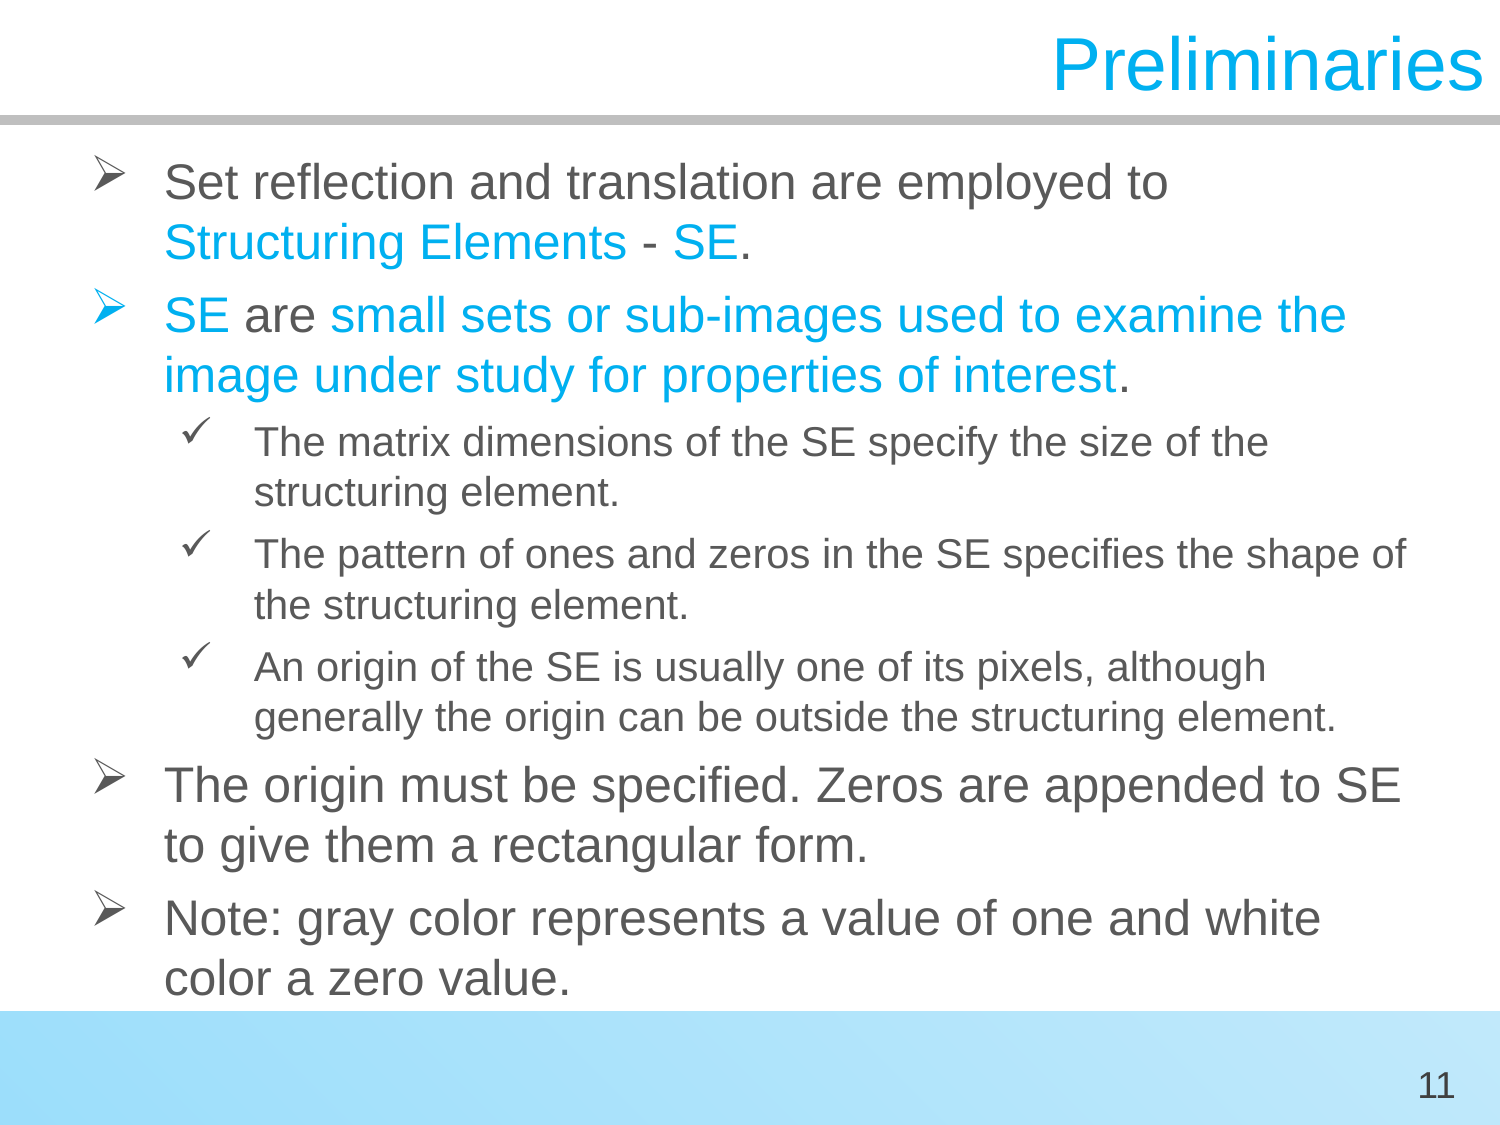

# Preliminaries
Set reflection and translation are employed to Structuring Elements - SE.
SE are small sets or sub-images used to examine the image under study for properties of interest.
The matrix dimensions of the SE specify the size of the structuring element.
The pattern of ones and zeros in the SE specifies the shape of the structuring element.
An origin of the SE is usually one of its pixels, although generally the origin can be outside the structuring element.
The origin must be specified. Zeros are appended to SE to give them a rectangular form.
Note: gray color represents a value of one and white color a zero value.